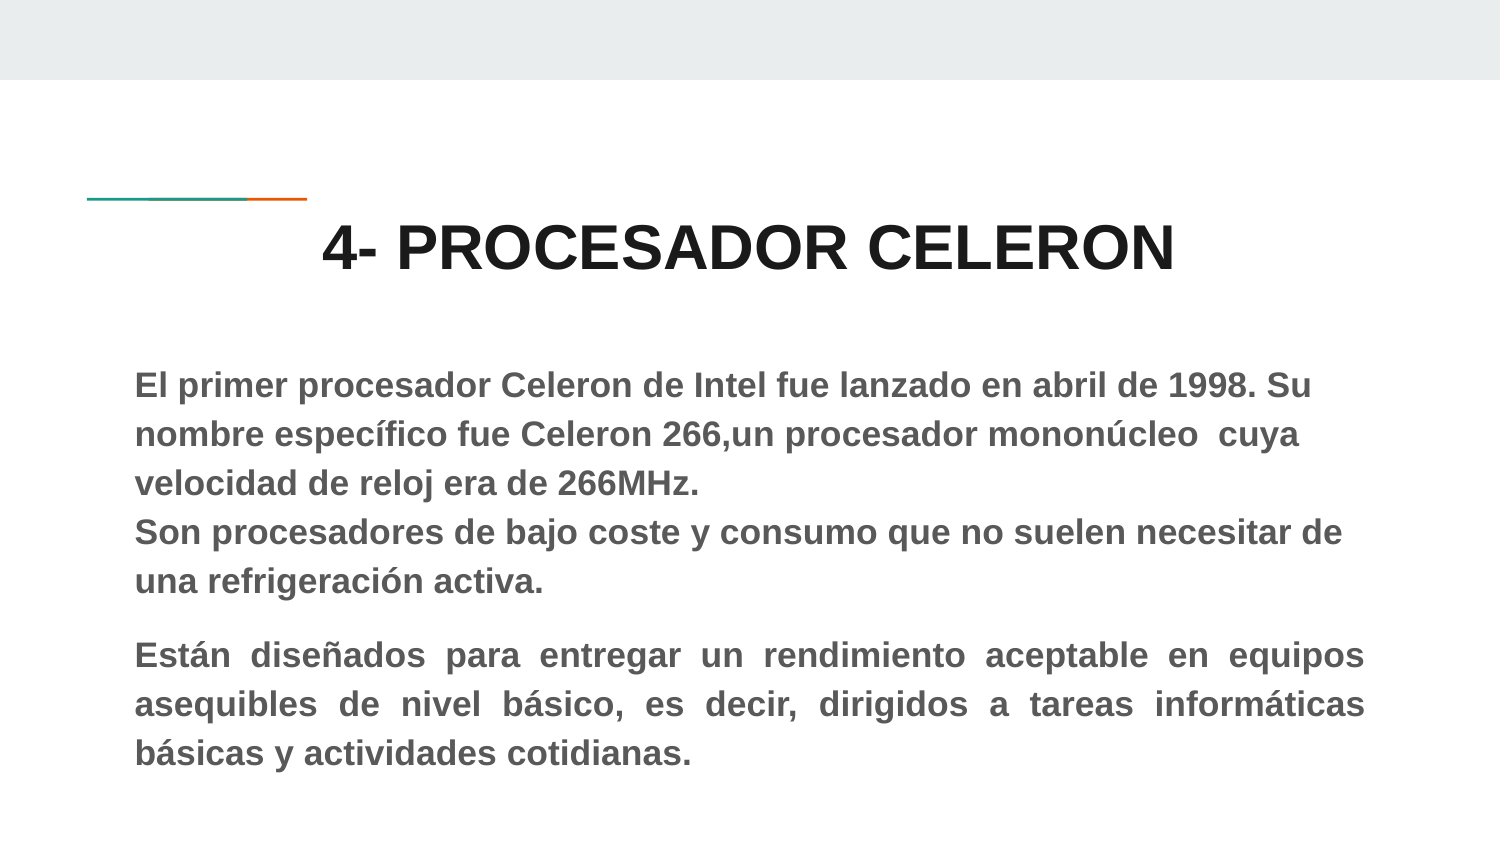

# 4- PROCESADOR CELERON
El primer procesador Celeron de Intel fue lanzado en abril de 1998. Su nombre específico fue Celeron 266,un procesador mononúcleo  cuya velocidad de reloj era de 266MHz.
Son procesadores de bajo coste y consumo que no suelen necesitar de una refrigeración activa.
Están diseñados para entregar un rendimiento aceptable en equipos asequibles de nivel básico, es decir, dirigidos a tareas informáticas básicas y actividades cotidianas.